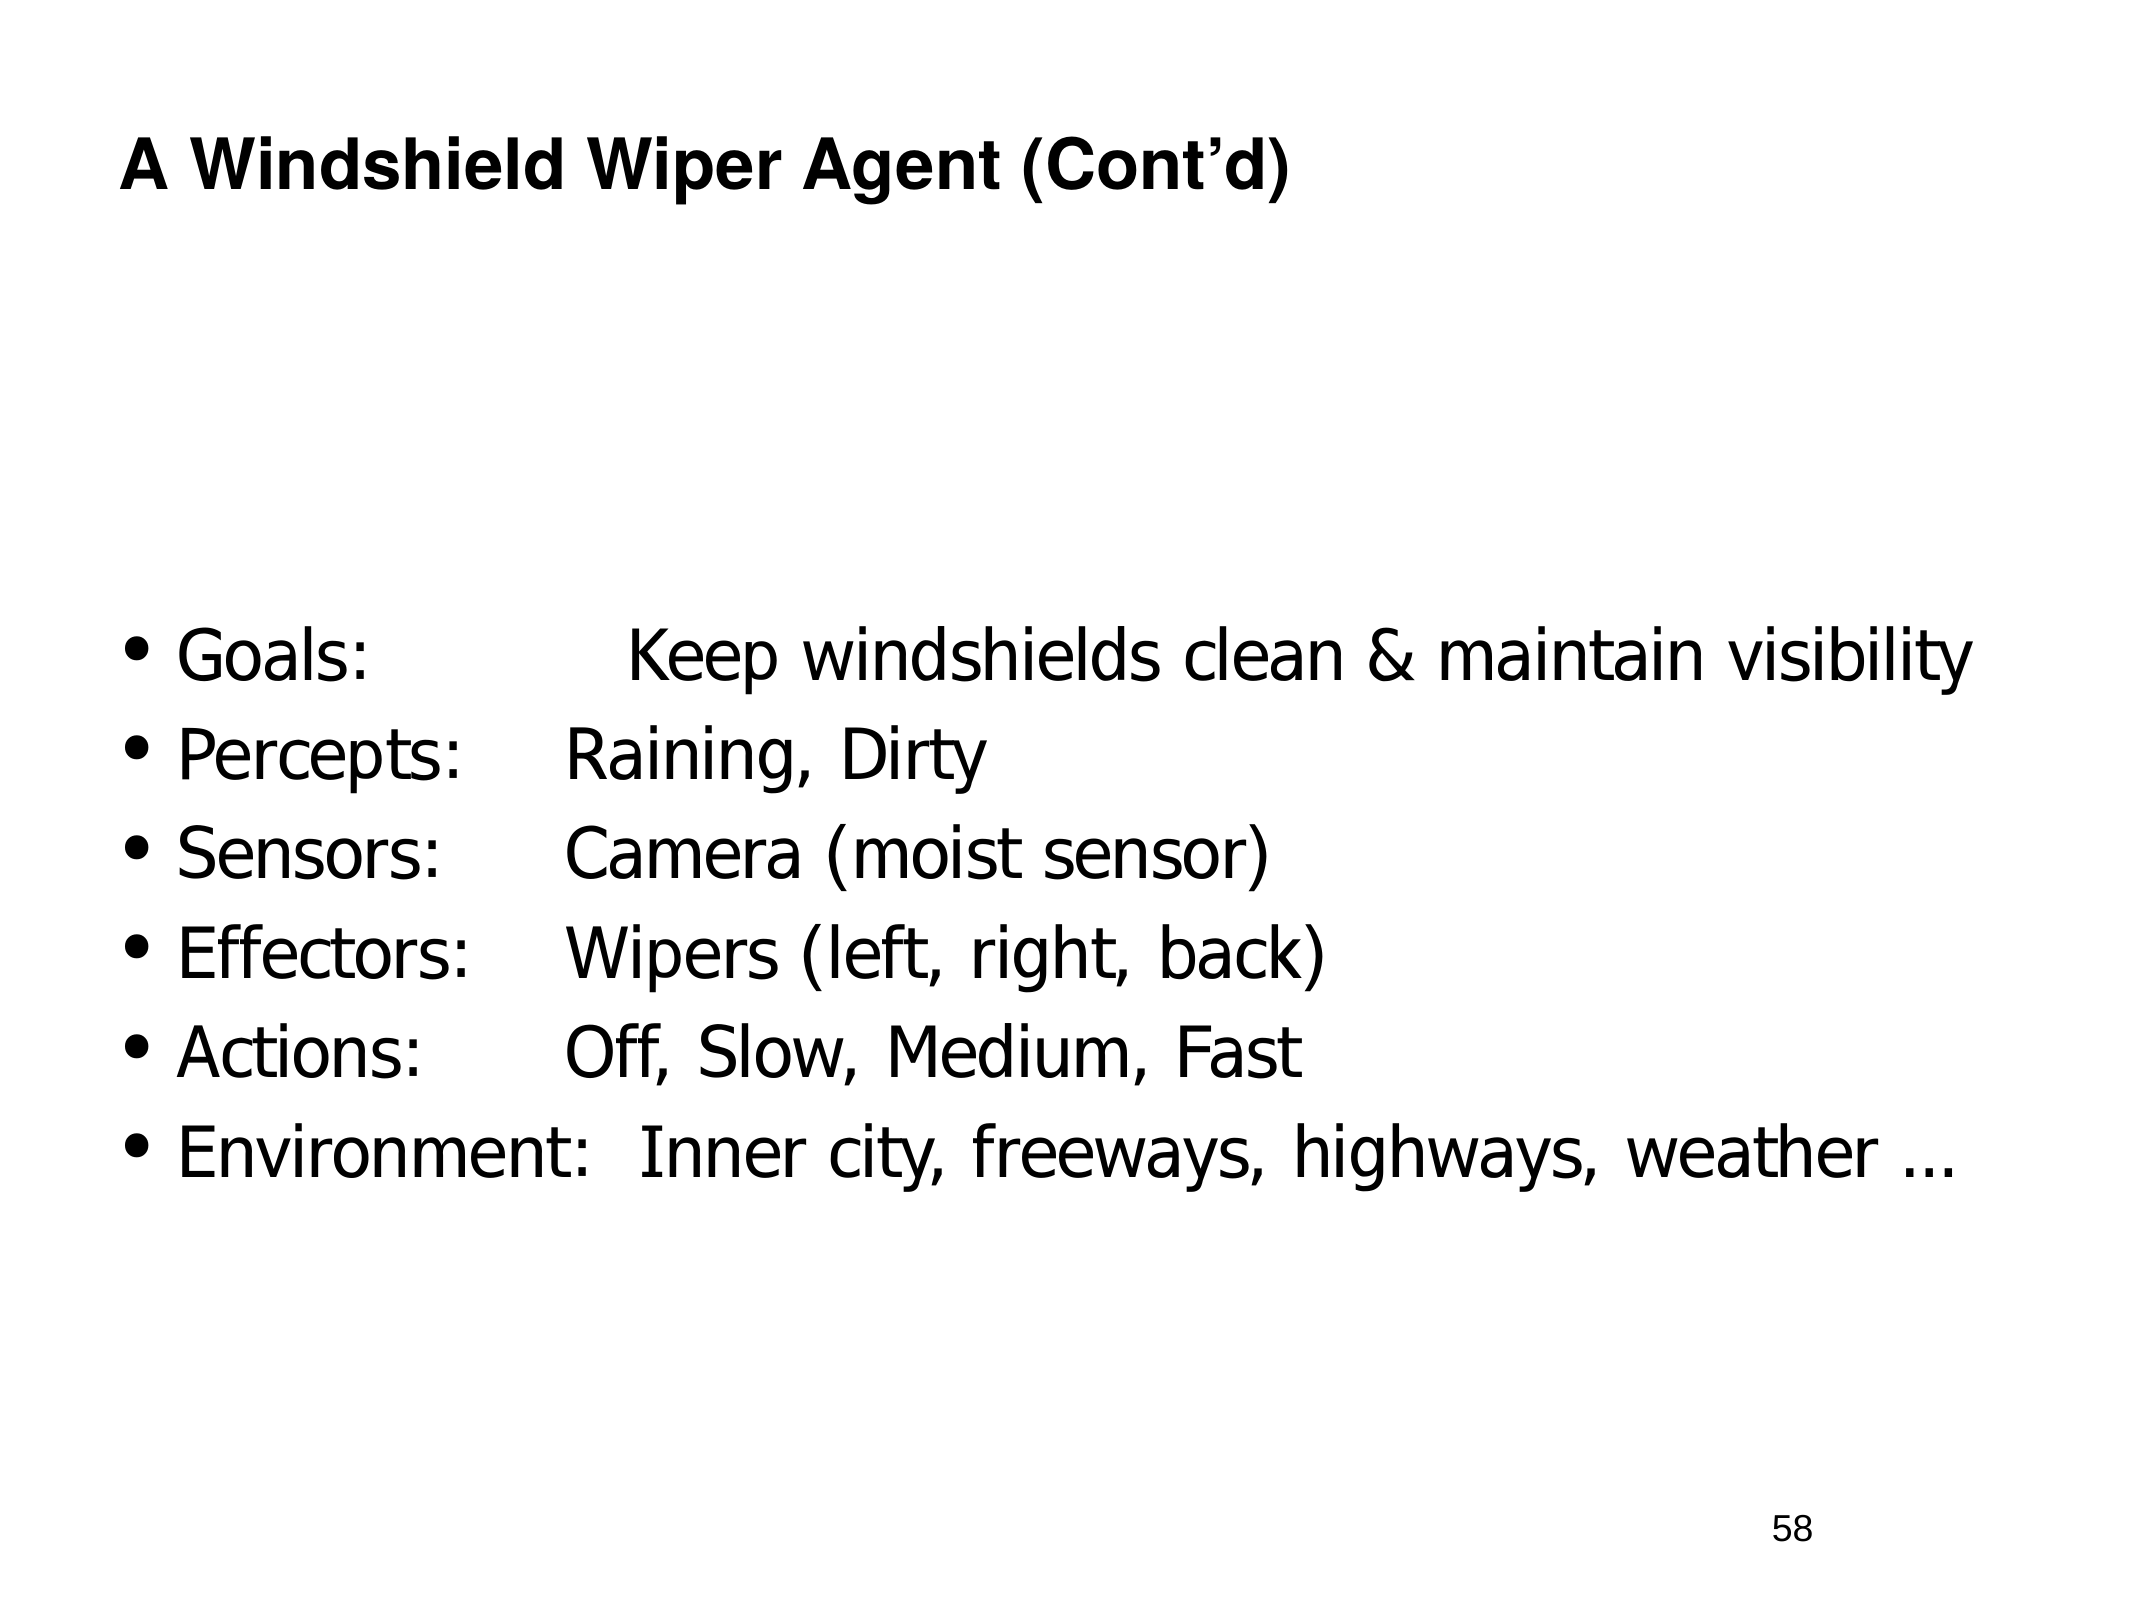

# A Windshield Wiper Agent (Cont’d)

Goals:	    	Keep windshields clean & maintain visibility
Percepts:	    Raining, Dirty
Sensors:	    Camera (moist sensor)
Effectors:	    Wipers (left, right, back)
Actions:	    Off, Slow, Medium, Fast
Environment:  Inner city, freeways, highways, weather …

58